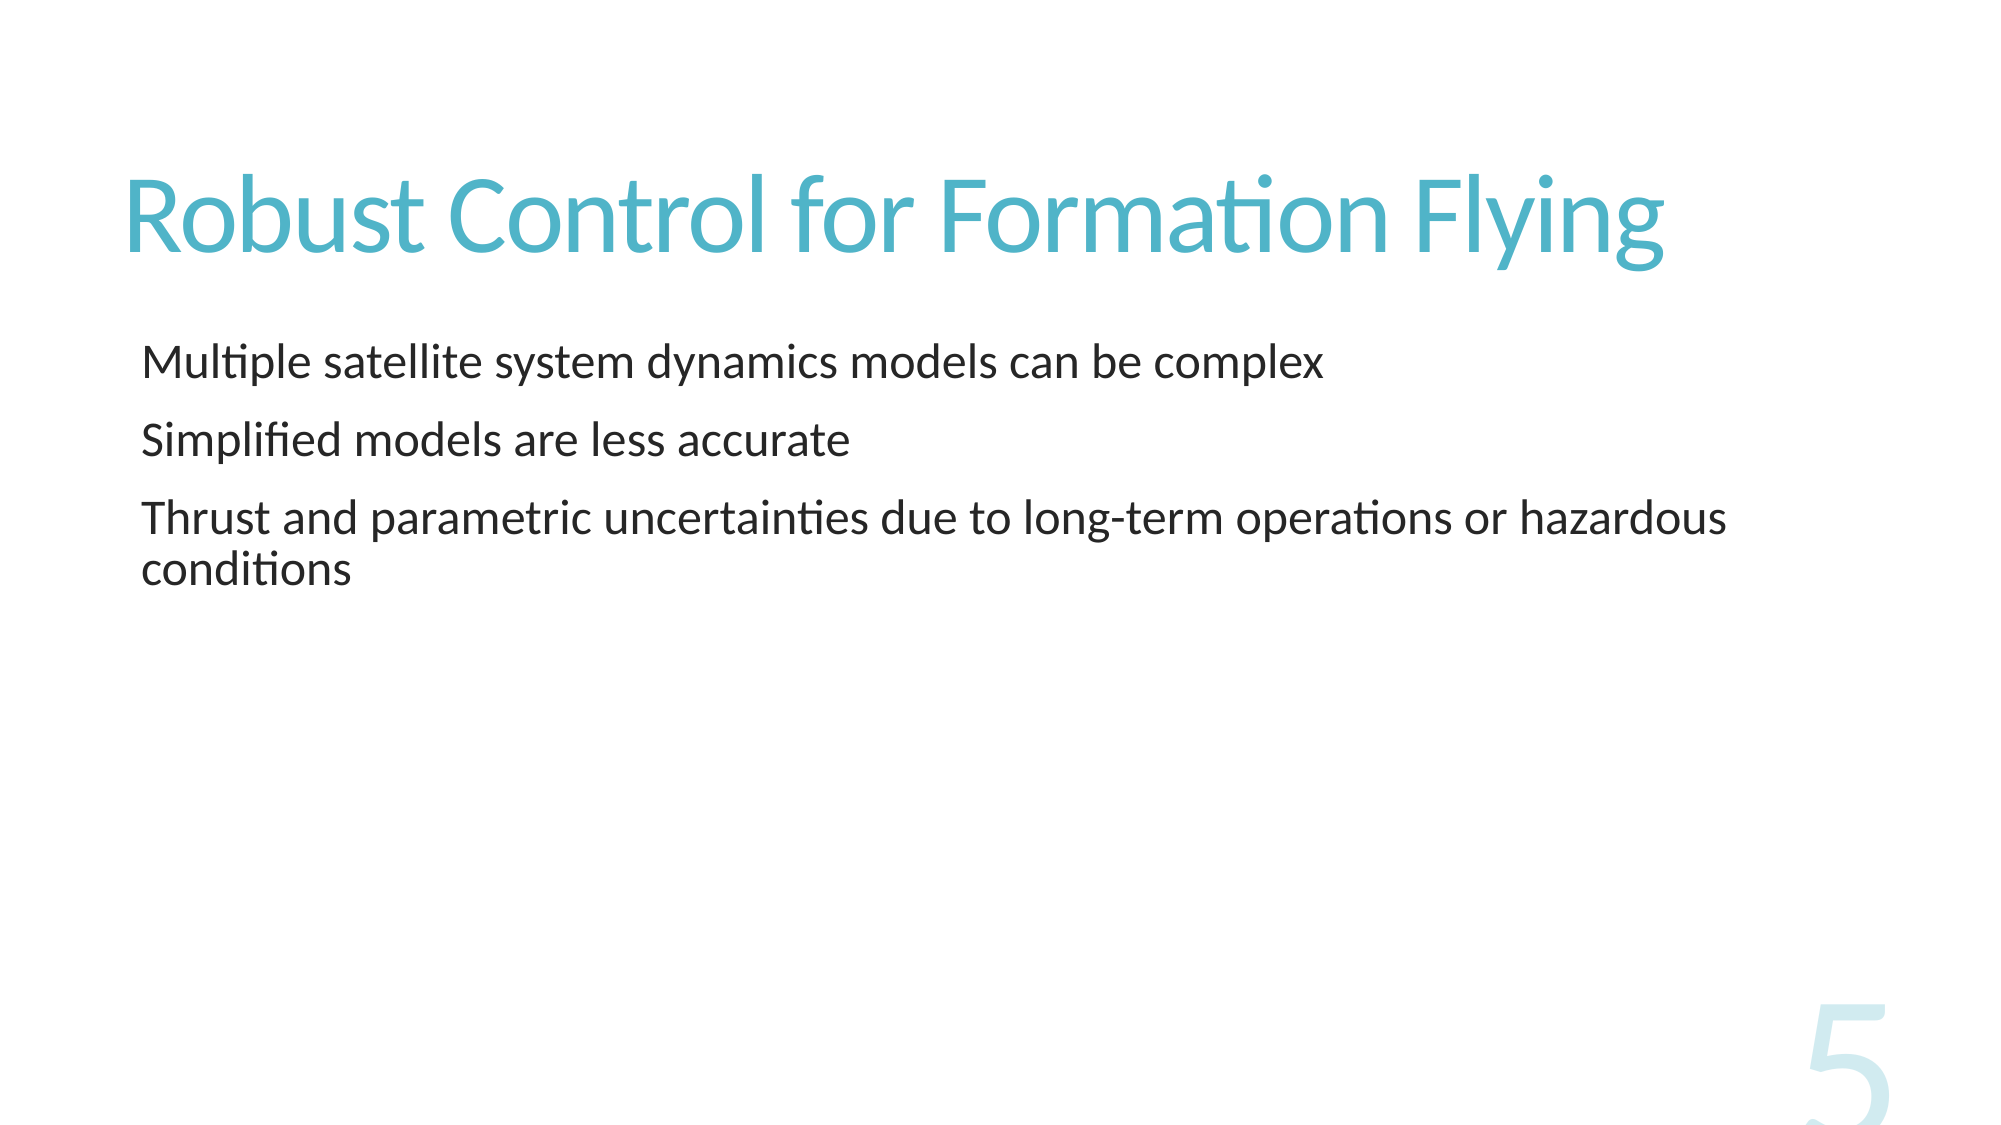

# Robust Control for Formation Flying
Multiple satellite system dynamics models can be complex
Simplified models are less accurate
Thrust and parametric uncertainties due to long-term operations or hazardous conditions

5